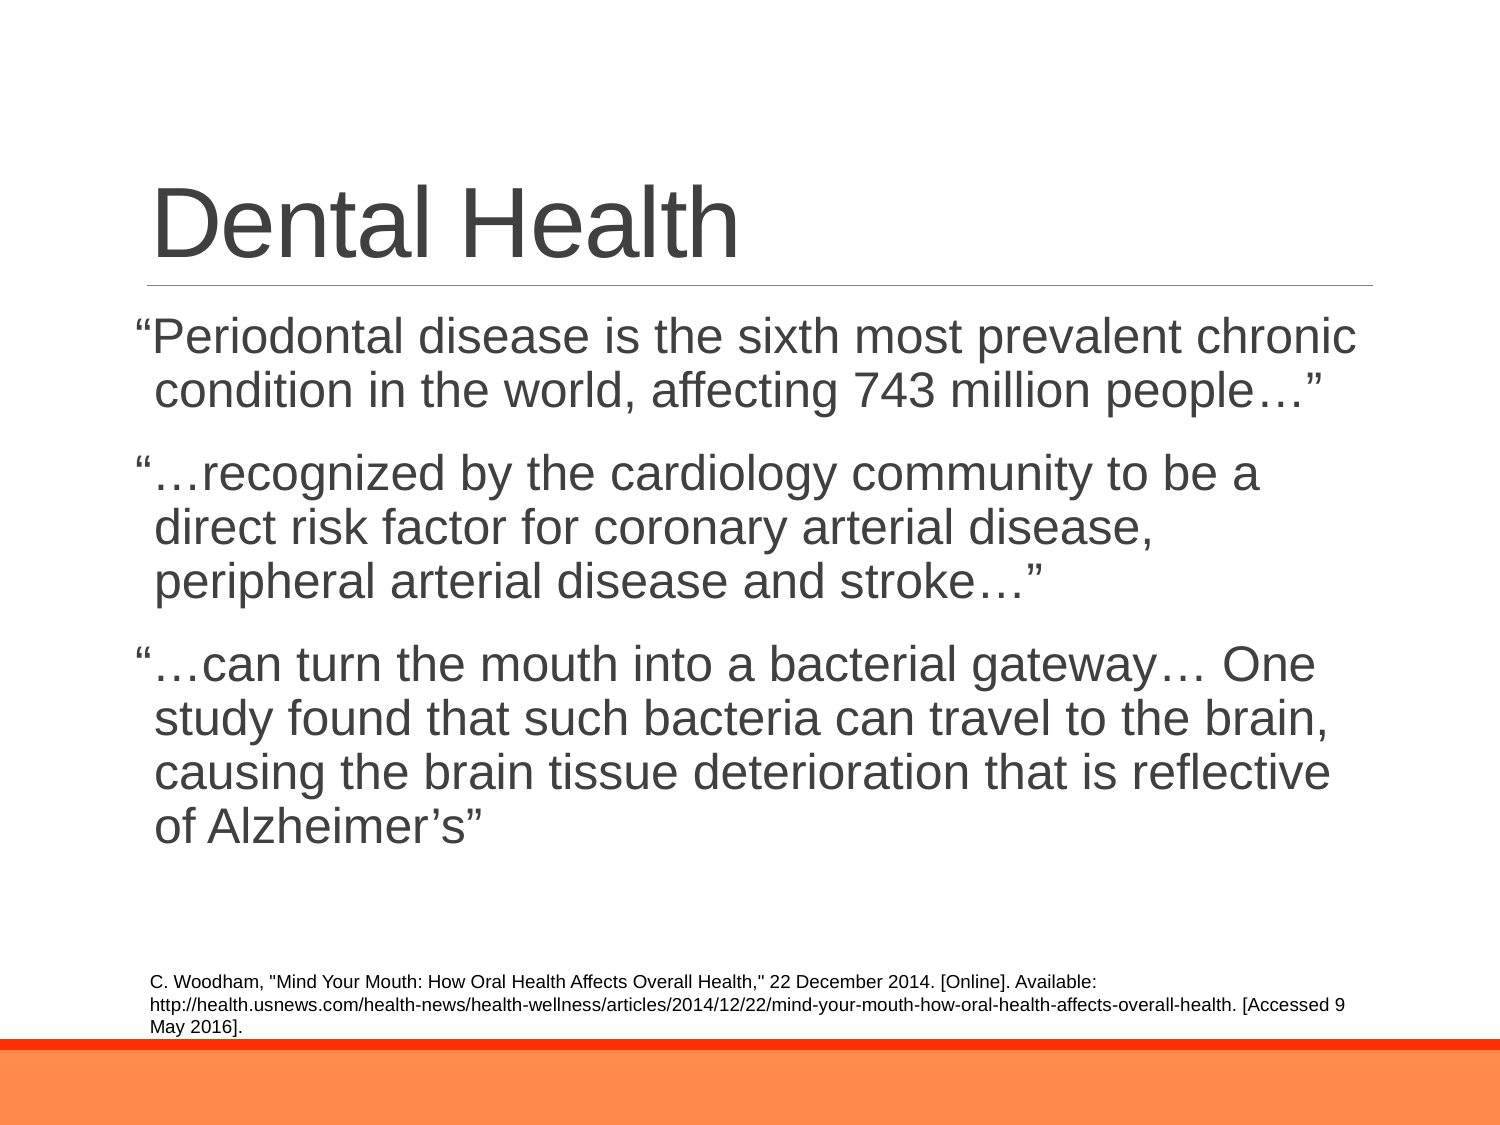

# Dental Health
“Periodontal disease is the sixth most prevalent chronic condition in the world, affecting 743 million people…”
“…recognized by the cardiology community to be a direct risk factor for coronary arterial disease, peripheral arterial disease and stroke…”
“…can turn the mouth into a bacterial gateway… One study found that such bacteria can travel to the brain, causing the brain tissue deterioration that is reflective of Alzheimer’s”
C. Woodham, "Mind Your Mouth: How Oral Health Affects Overall Health," 22 December 2014. [Online]. Available: http://health.usnews.com/health-news/health-wellness/articles/2014/12/22/mind-your-mouth-how-oral-health-affects-overall-health. [Accessed 9 May 2016].